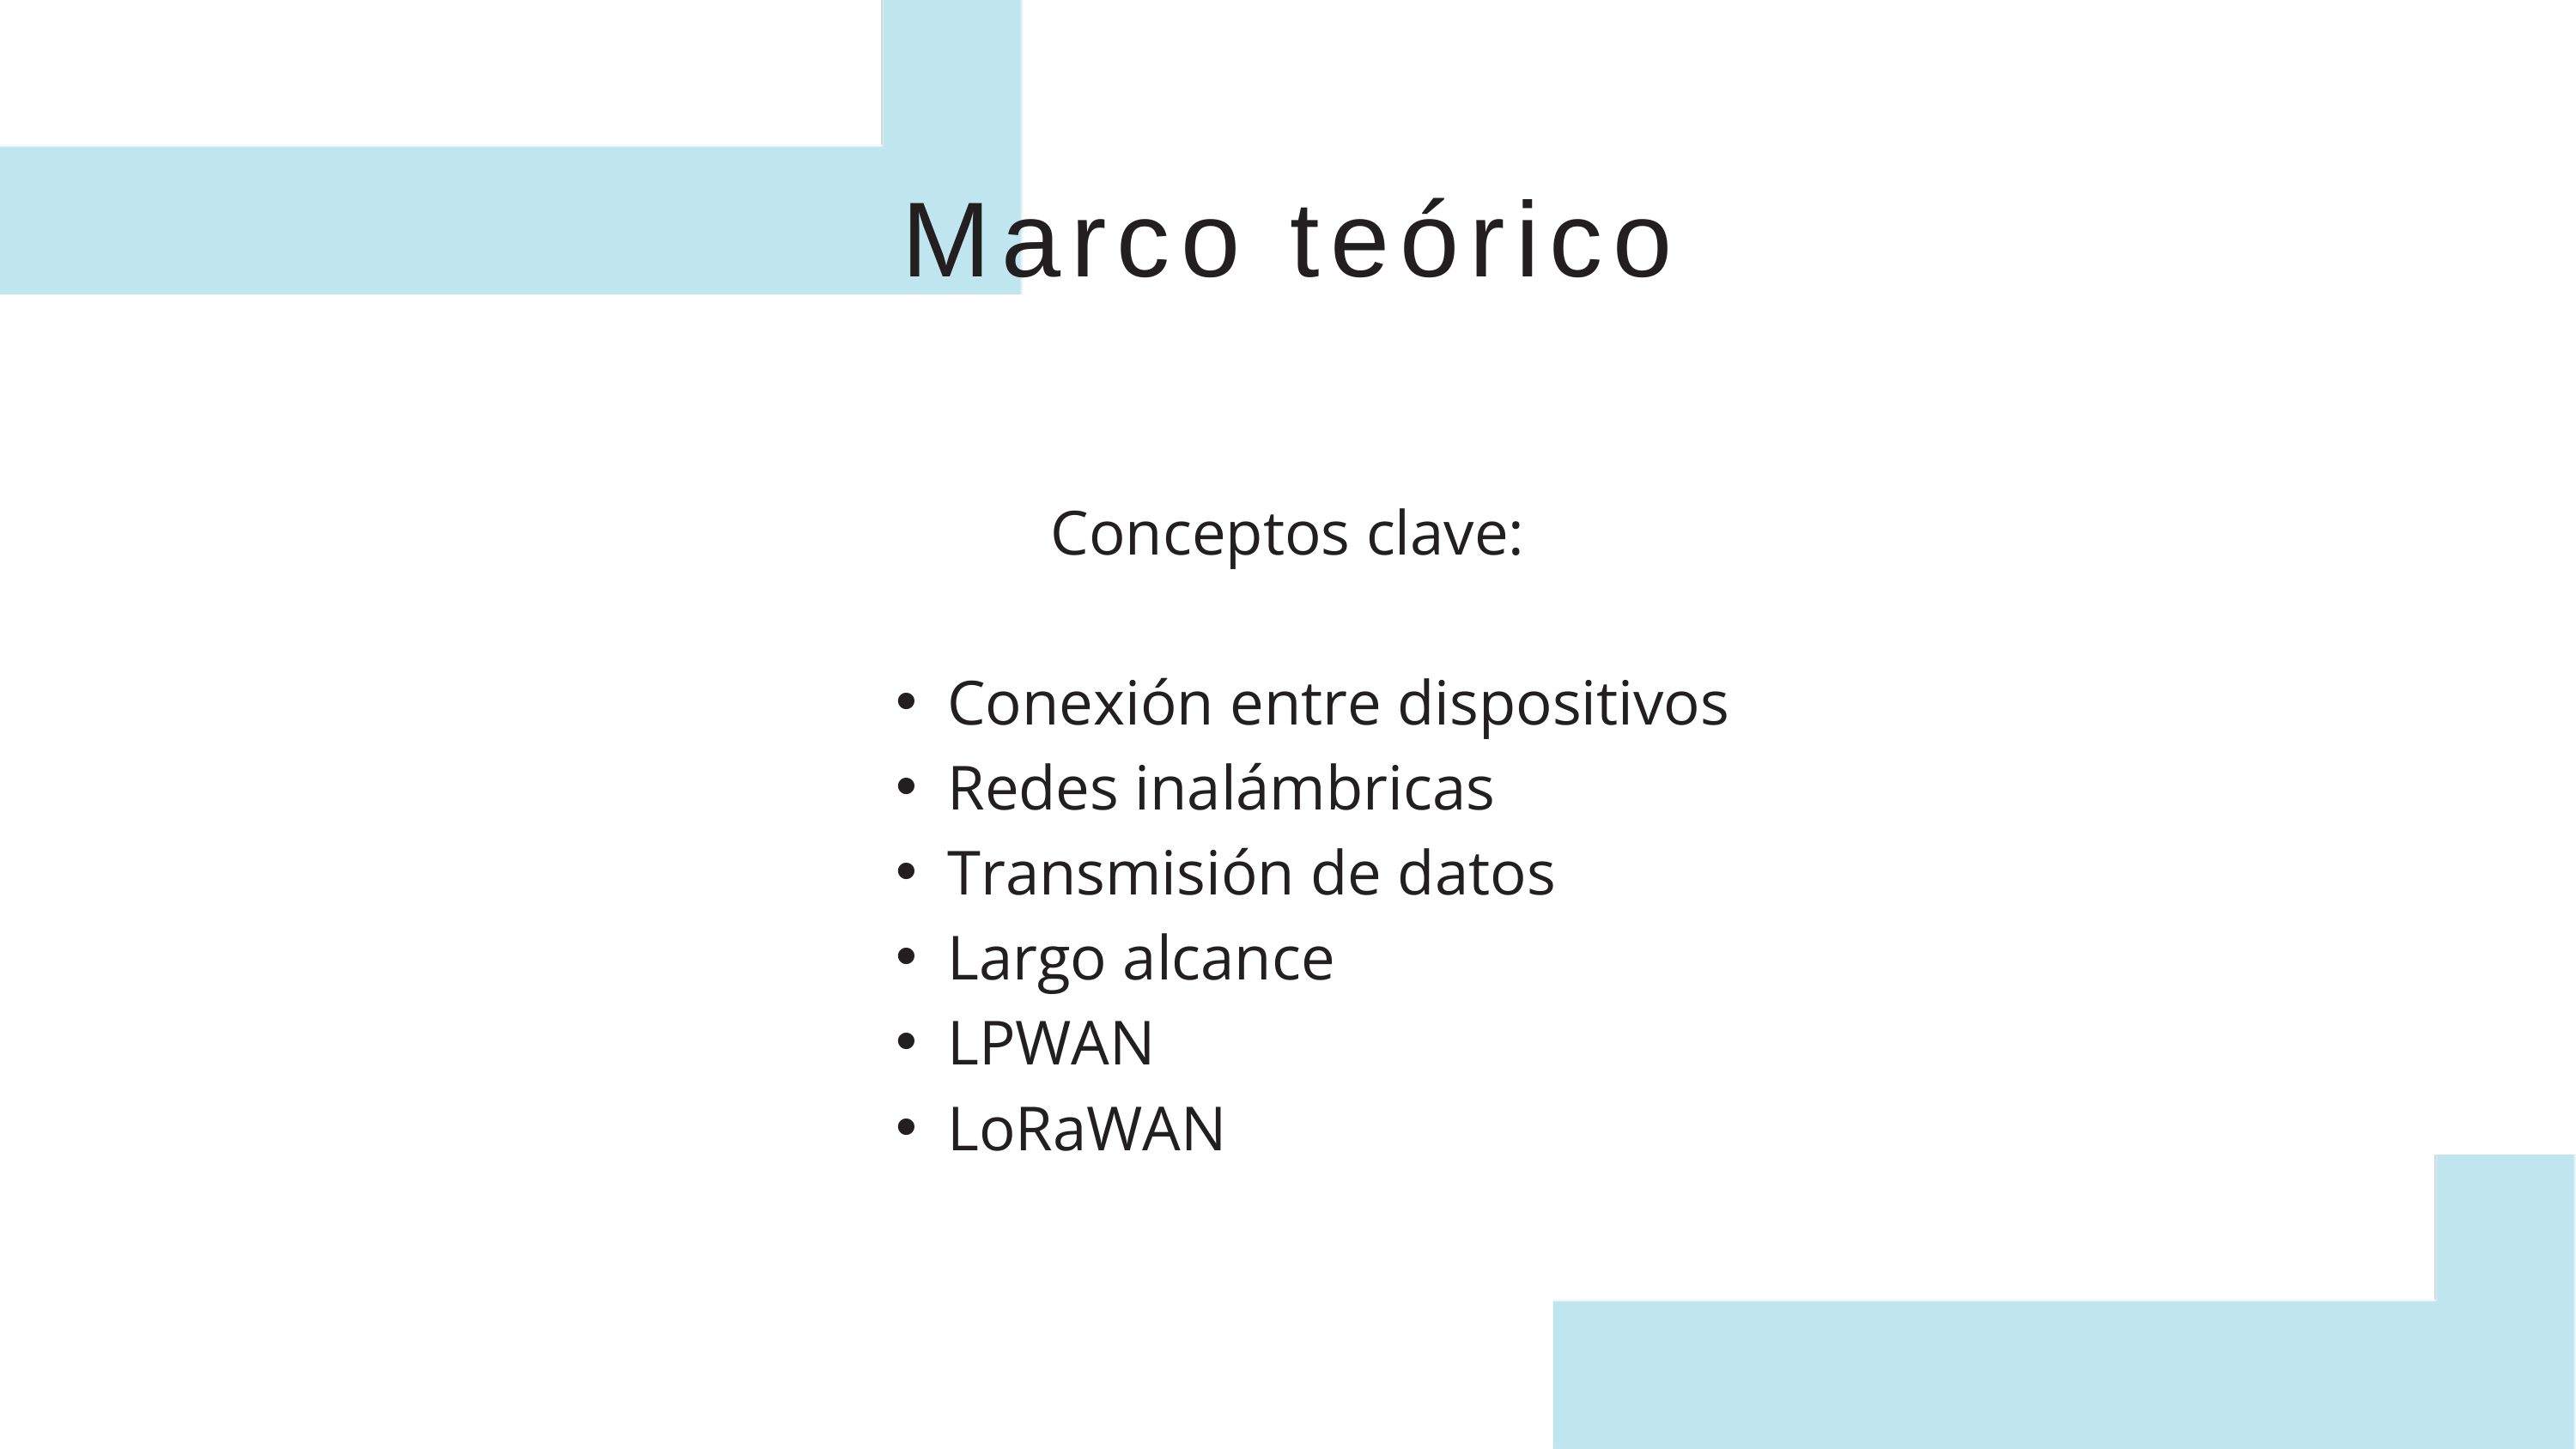

Marco teórico
Conceptos clave:

Conexión entre dispositivos
Redes inalámbricas
Transmisión de datos
Largo alcance
LPWAN
LoRaWAN